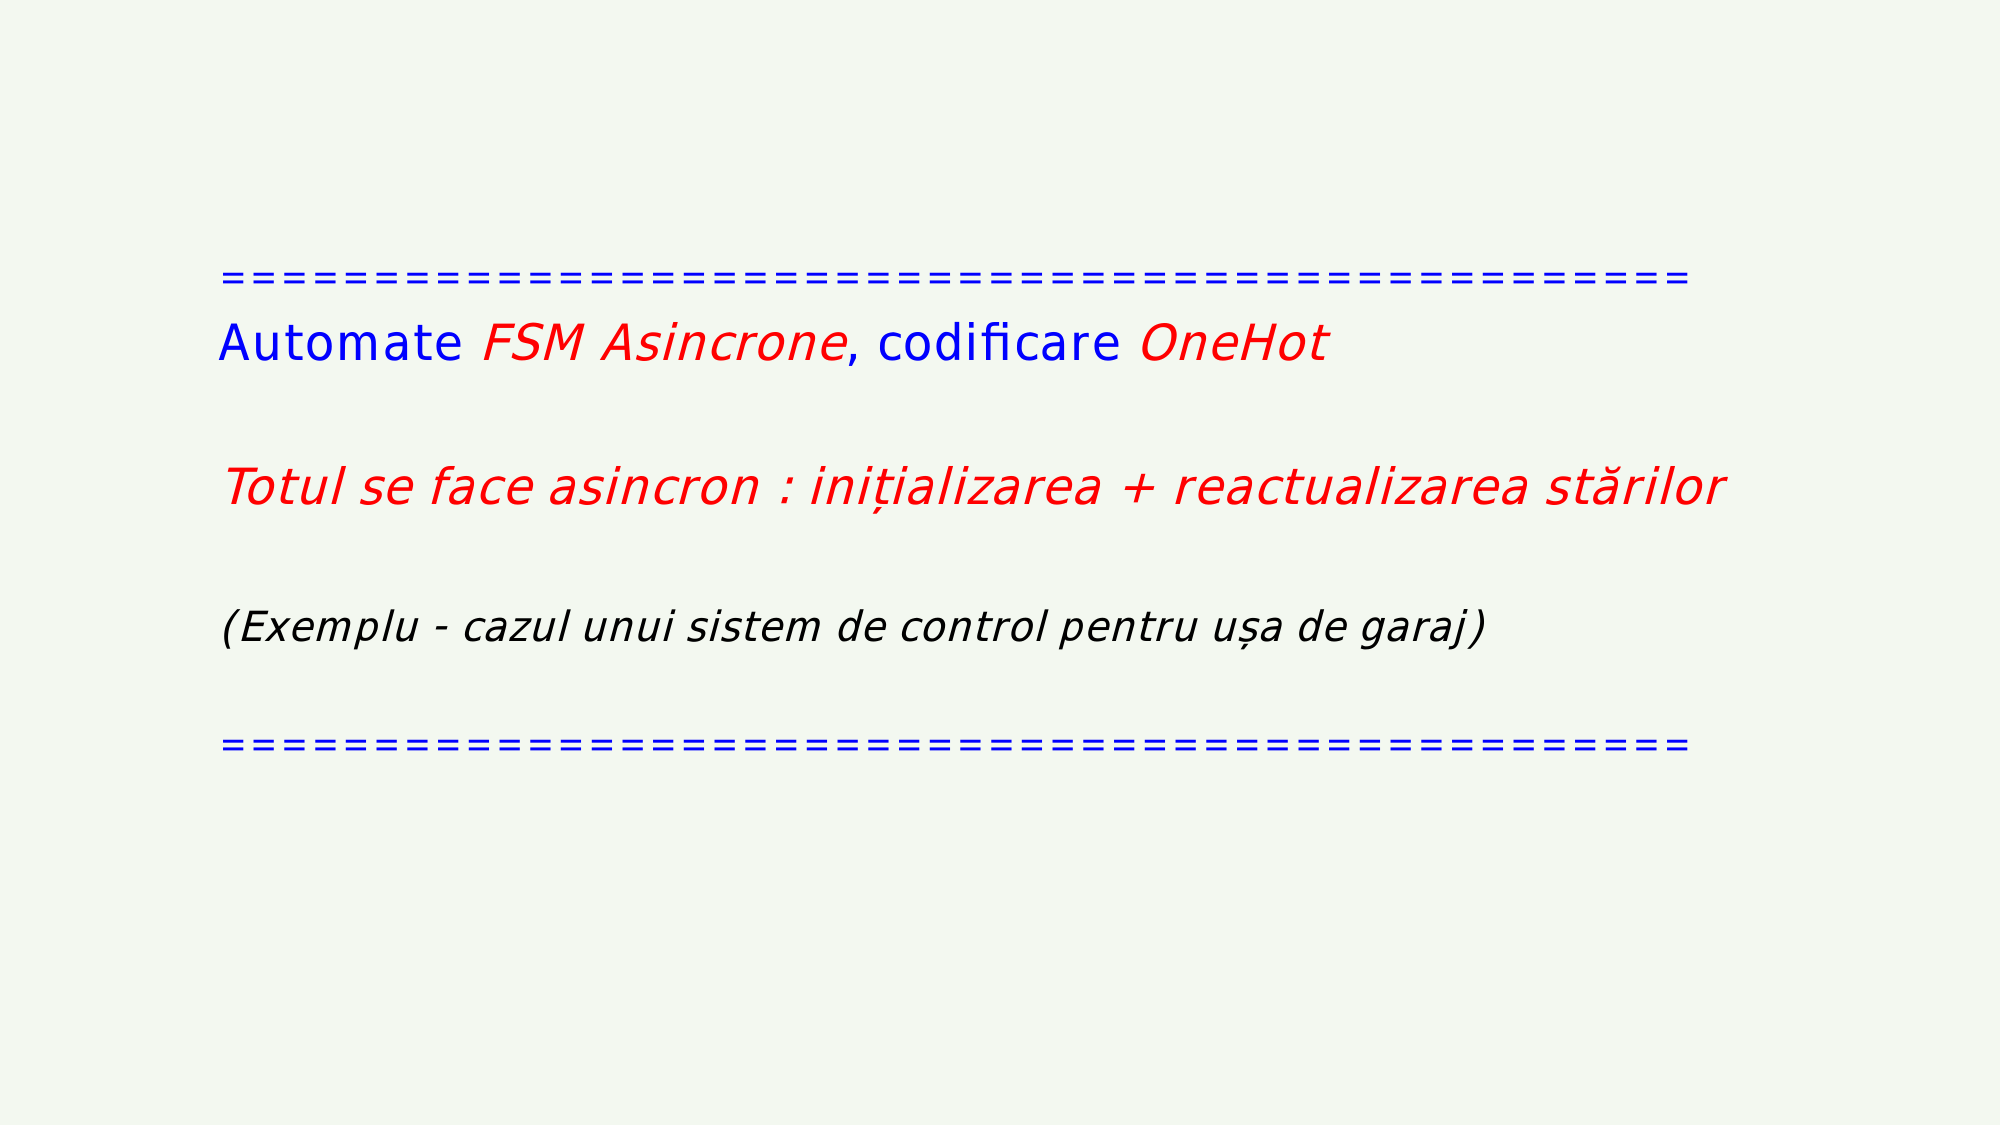

================================================
Automate FSM Asincrone, codificare OneHot

Totul se face asincron : inițializarea + reactualizarea stărilor

(Exemplu - cazul unui sistem de control pentru ușa de garaj)

================================================